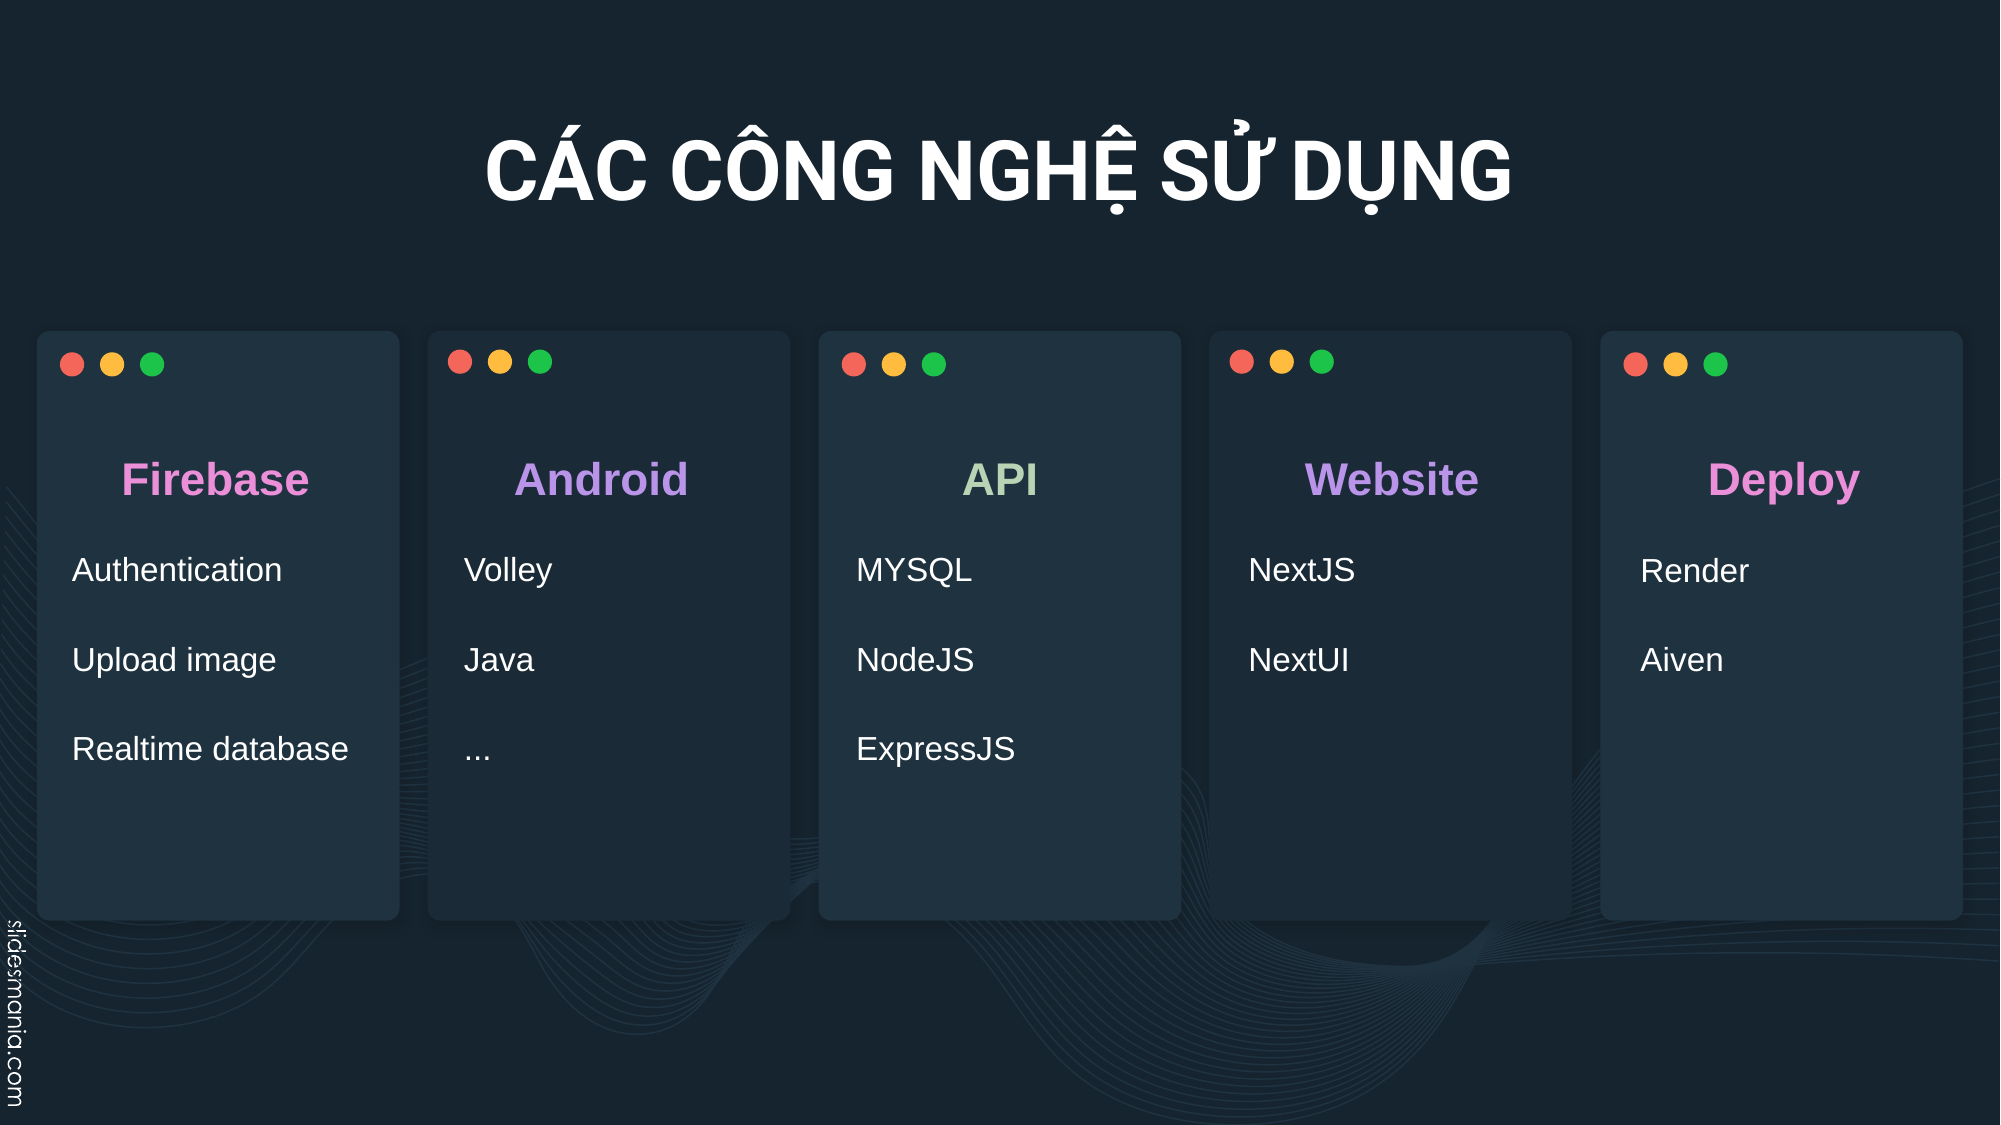

# CÁC CÔNG NGHỆ SỬ DỤNG
Firebase
Android
API
Website
Deploy
Authentication
Upload image
Realtime database
Volley
Java
...
MYSQL
NodeJS
ExpressJS
NextJS
NextUI
Render
Aiven